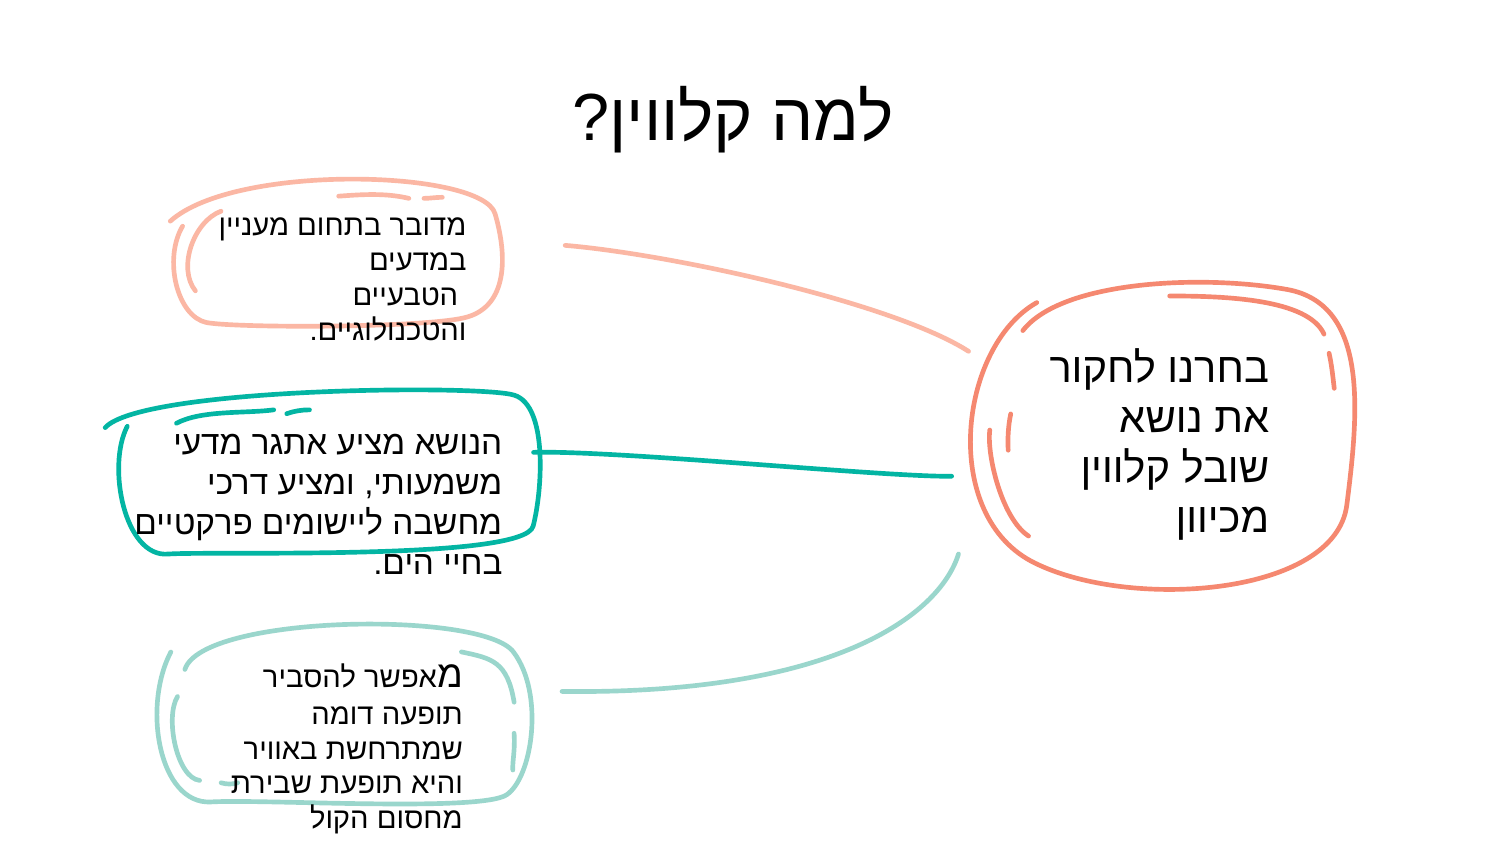

# למה קלווין?

מדובר בתחום מעניין במדעים
 הטבעיים והטכנולוגיים.

בחרנו לחקור את נושא שובל קלווין מכיוון

הנושא מציע אתגר מדעי משמעותי, ומציע דרכי מחשבה ליישומים פרקטיים בחיי הים.

מאפשר להסביר תופעה דומה שמתרחשת באוויר והיא תופעת שבירת מחסום הקול